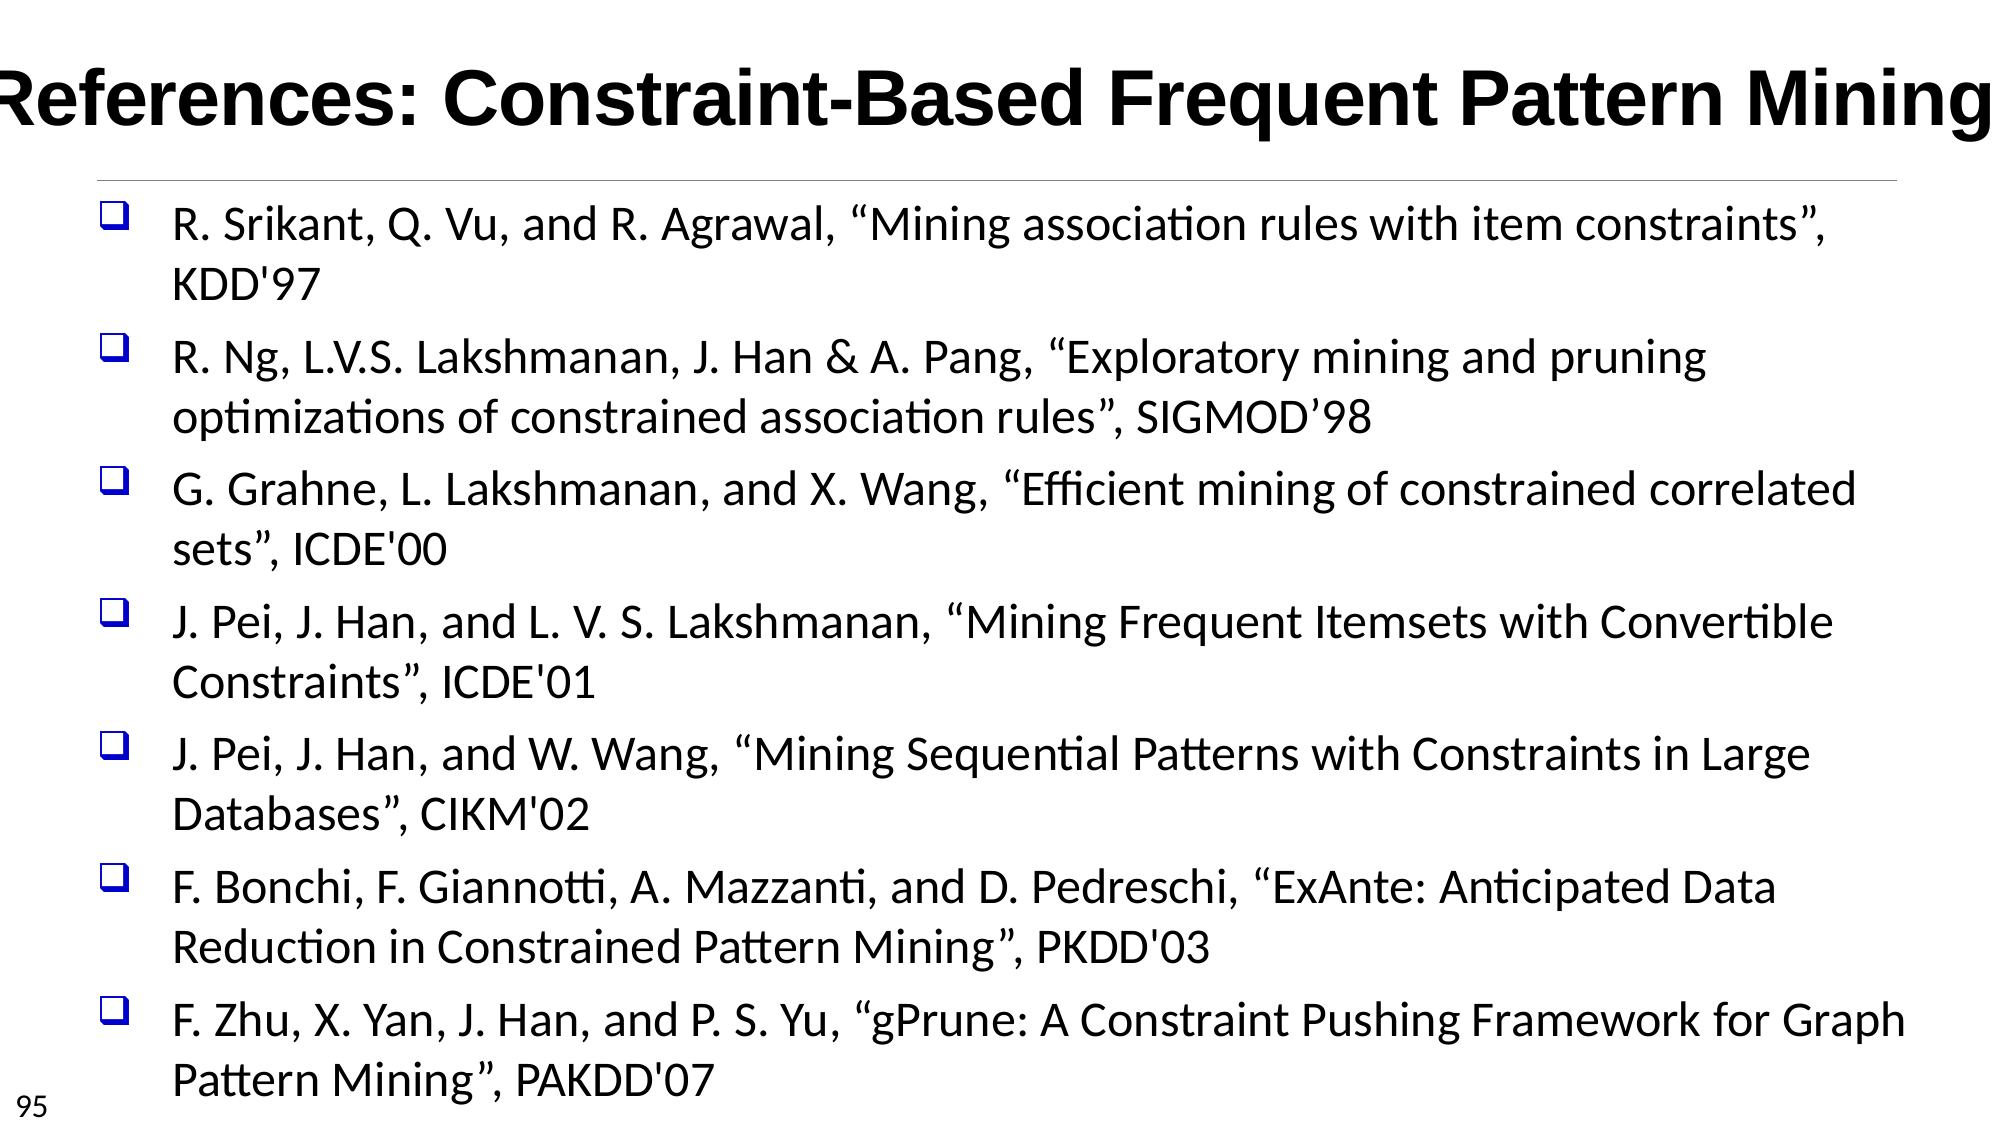

# References: Constraint-Based Frequent Pattern Mining
R. Srikant, Q. Vu, and R. Agrawal, “Mining association rules with item constraints”, KDD'97
R. Ng, L.V.S. Lakshmanan, J. Han & A. Pang, “Exploratory mining and pruning optimizations of constrained association rules”, SIGMOD’98
G. Grahne, L. Lakshmanan, and X. Wang, “Efficient mining of constrained correlated sets”, ICDE'00
J. Pei, J. Han, and L. V. S. Lakshmanan, “Mining Frequent Itemsets with Convertible Constraints”, ICDE'01
J. Pei, J. Han, and W. Wang, “Mining Sequential Patterns with Constraints in Large Databases”, CIKM'02
F. Bonchi, F. Giannotti, A. Mazzanti, and D. Pedreschi, “ExAnte: Anticipated Data Reduction in Constrained Pattern Mining”, PKDD'03
F. Zhu, X. Yan, J. Han, and P. S. Yu, “gPrune: A Constraint Pushing Framework for Graph Pattern Mining”, PAKDD'07